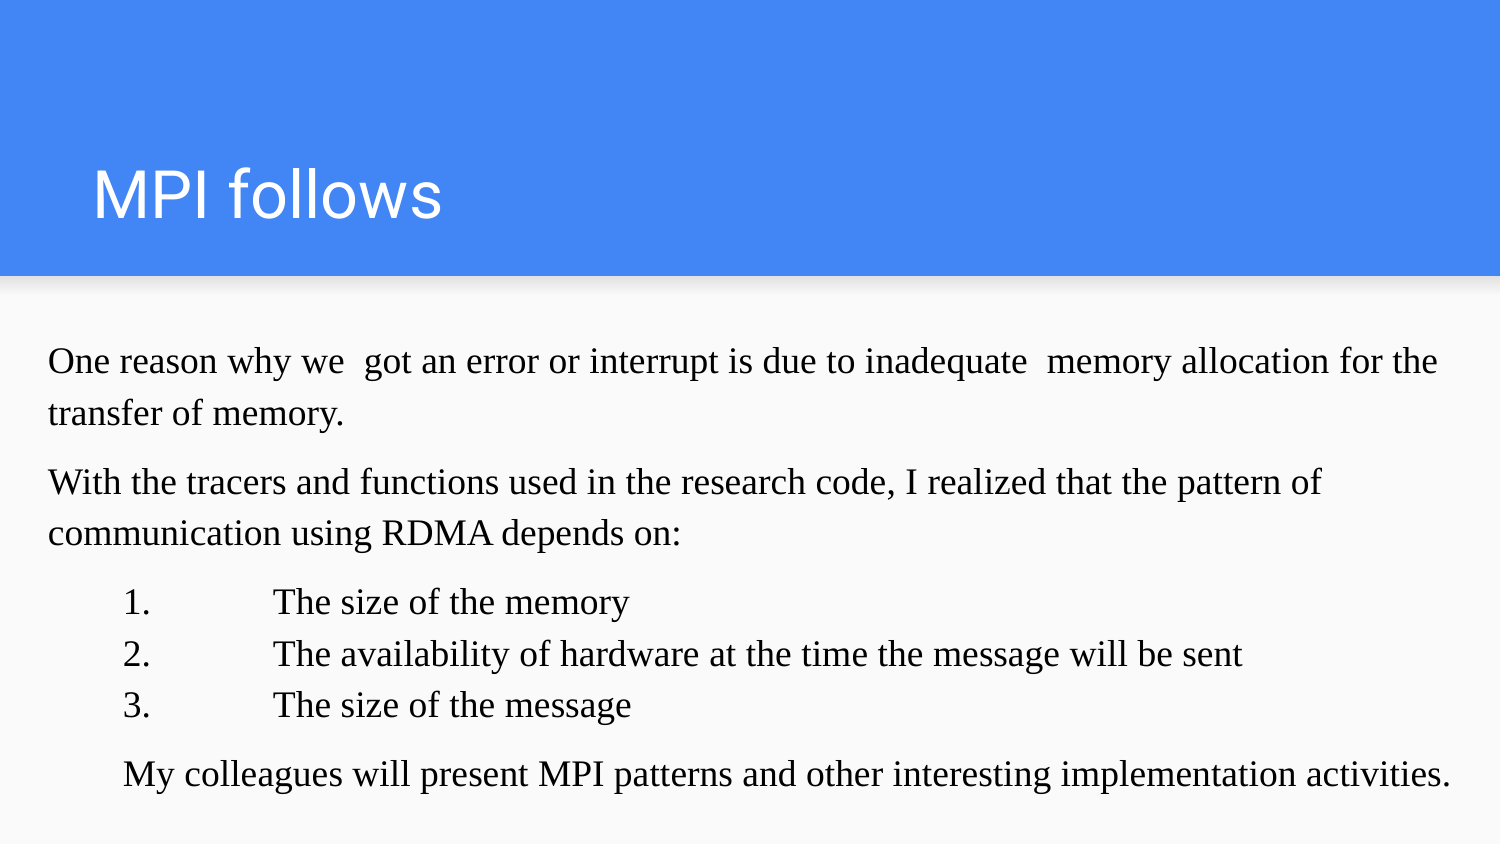

# MPI follows
One reason why we  got an error or interrupt is due to inadequate  memory allocation for the transfer of memory.
With the tracers and functions used in the research code, I realized that the pattern of communication using RDMA depends on:
1. 	The size of the memory
2. 	The availability of hardware at the time the message will be sent
3. 	The size of the message
My colleagues will present MPI patterns and other interesting implementation activities.